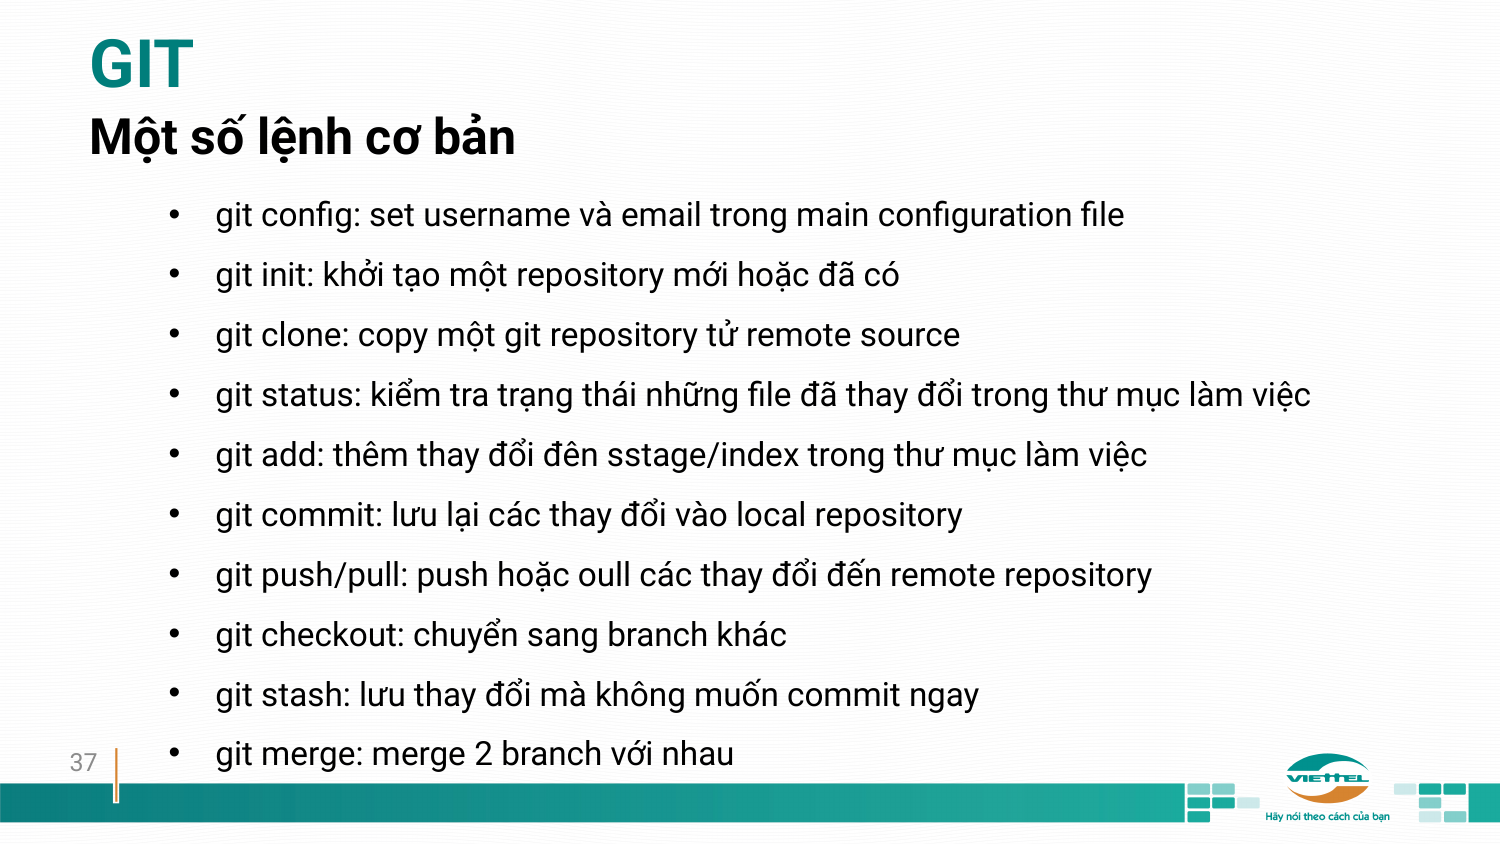

GIT
Một số lệnh cơ bản
git config: set username và email trong main configuration file
git init: khởi tạo một repository mới hoặc đã có
git clone: copy một git repository tử remote source
git status: kiểm tra trạng thái những file đã thay đổi trong thư mục làm việc
git add: thêm thay đổi đên sstage/index trong thư mục làm việc
git commit: lưu lại các thay đổi vào local repository
git push/pull: push hoặc oull các thay đổi đến remote repository
git checkout: chuyển sang branch khác
git stash: lưu thay đổi mà không muốn commit ngay
git merge: merge 2 branch với nhau
37